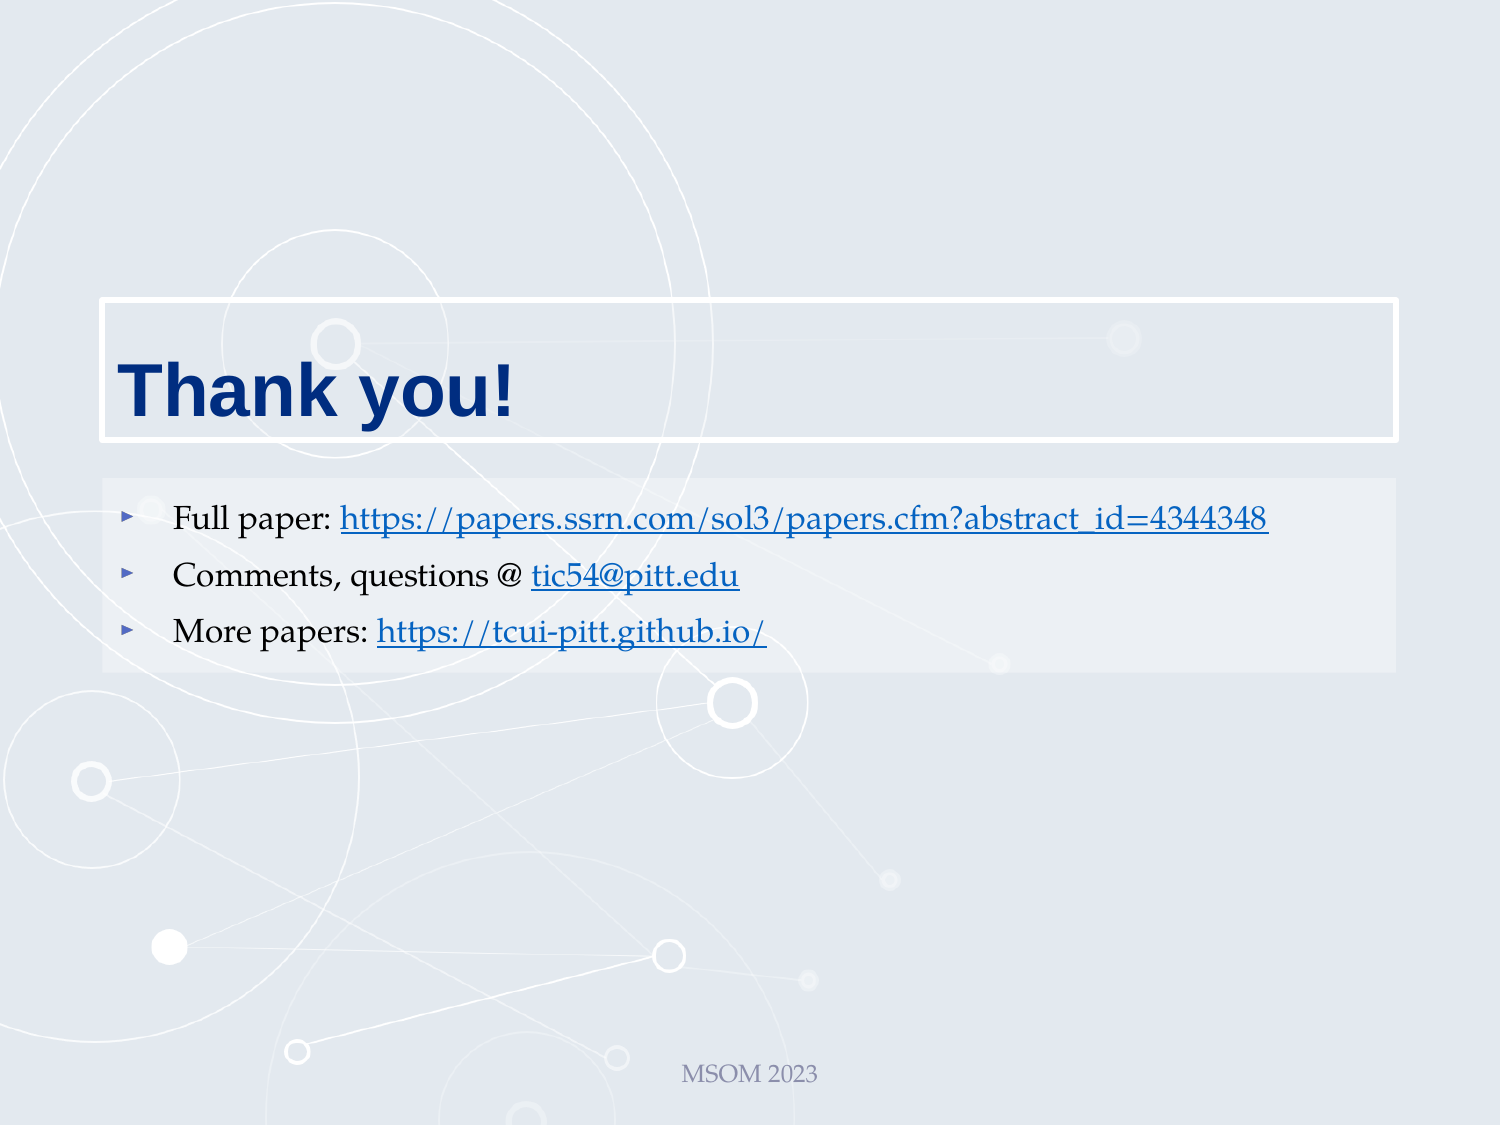

# Thank you!
Full paper: https://papers.ssrn.com/sol3/papers.cfm?abstract_id=4344348
Comments, questions @ tic54@pitt.edu
More papers: https://tcui-pitt.github.io/
MSOM 2023